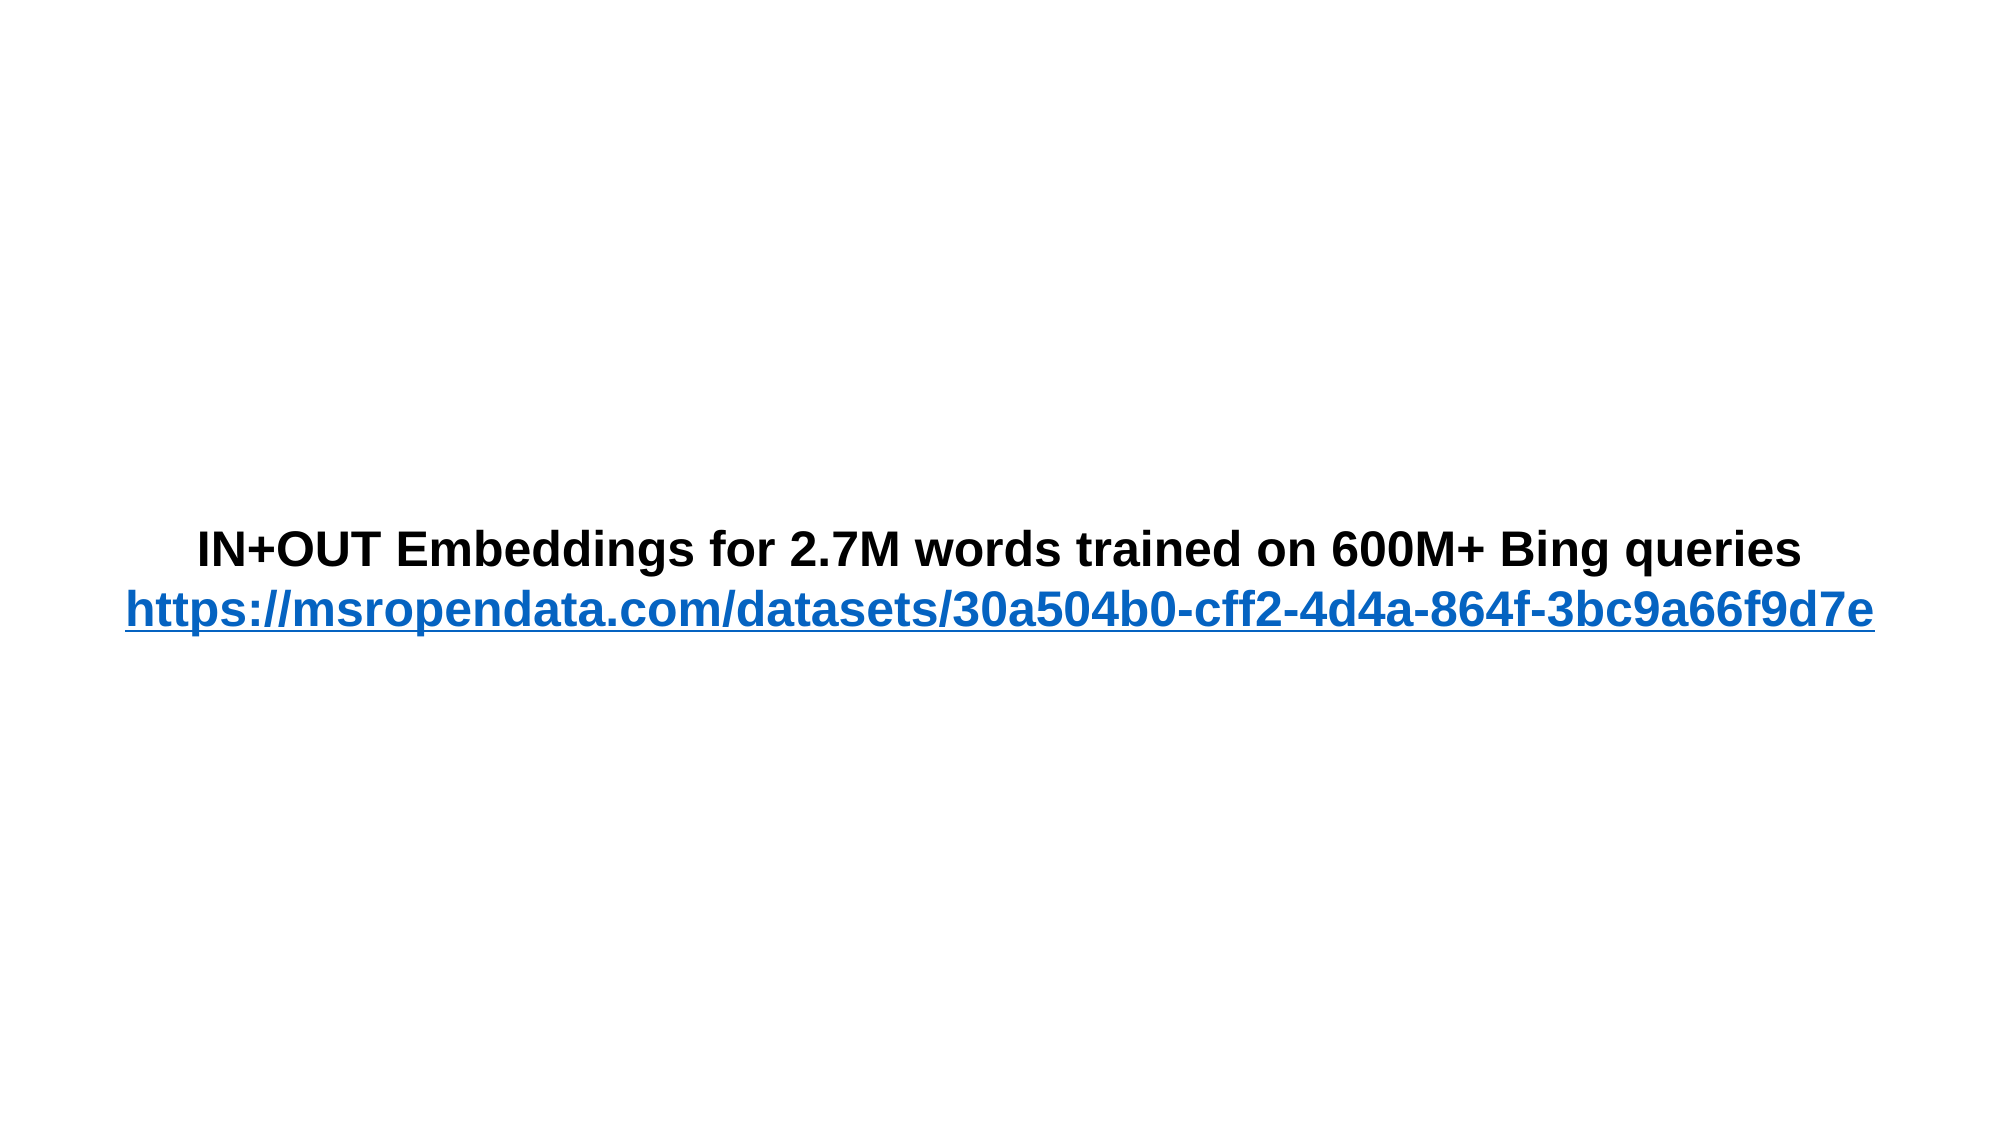

#

IN+OUT Embeddings for 2.7M words trained on 600M+ Bing queries
https://msropendata.com/datasets/30a504b0-cff2-4d4a-864f-3bc9a66f9d7e